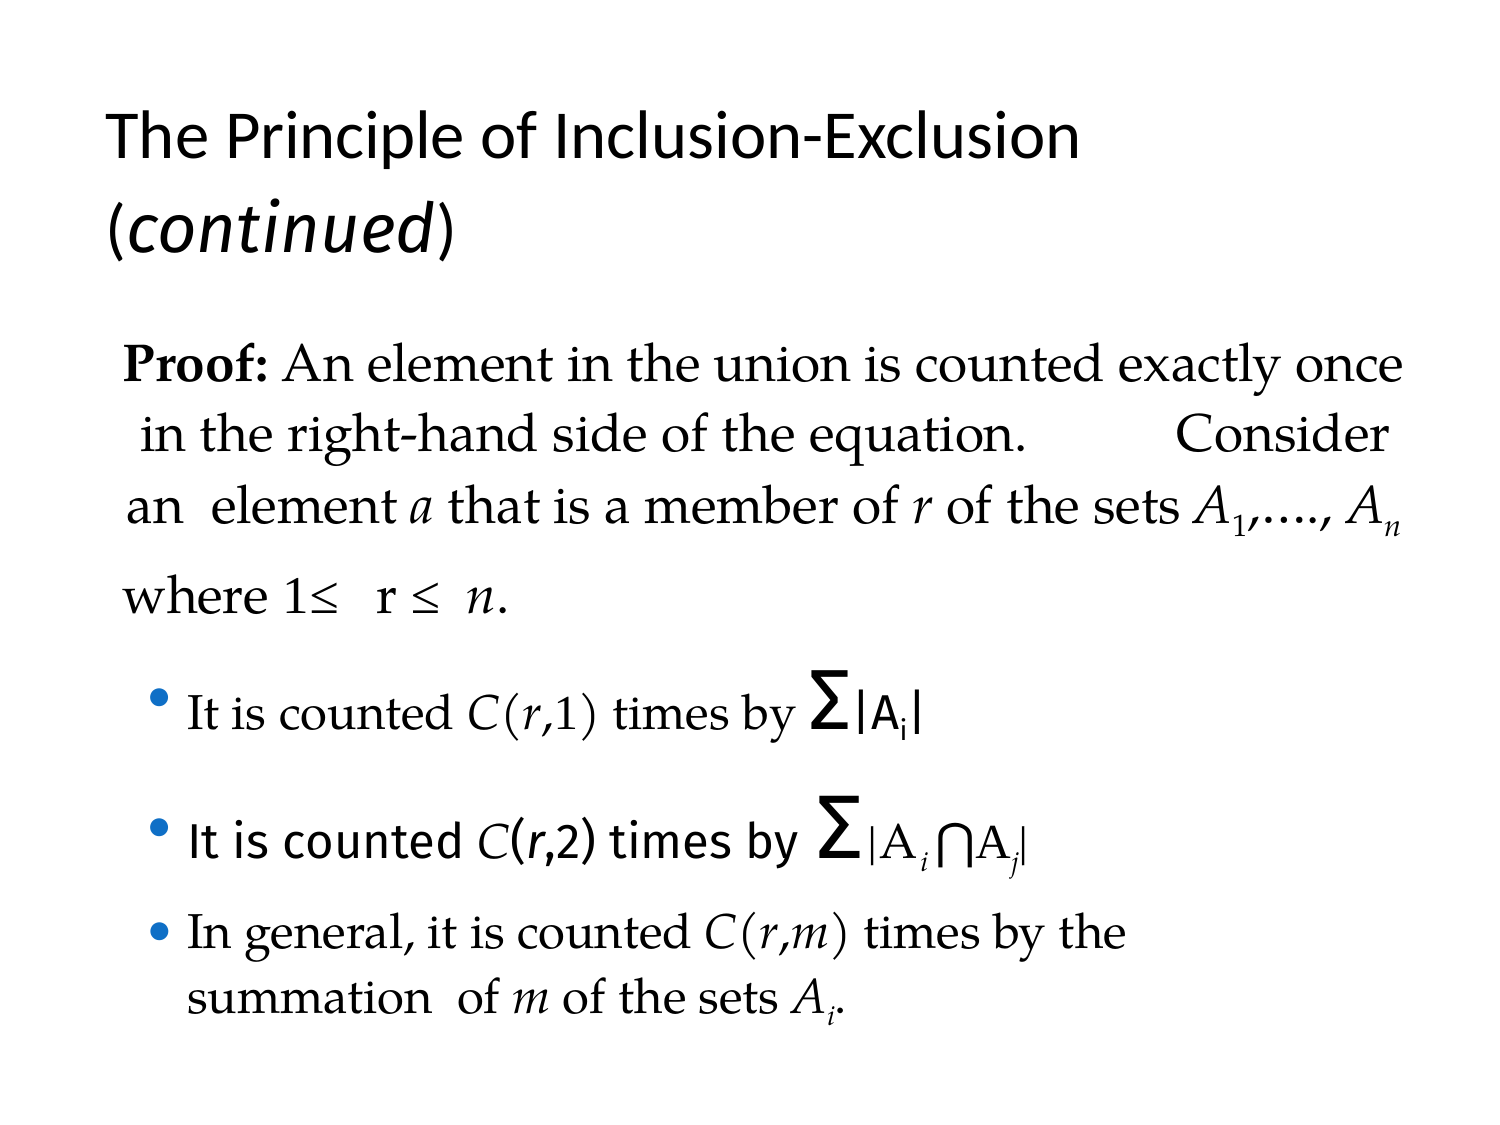

# The Principle of Inclusion-Exclusion  (continued)
Proof: An element in the union is counted exactly once  in the right-hand side of the equation.	Consider an  element a that is a member of r of the sets A1,…., An
where 1≤	r ≤	n.
It is counted C(r,1) times by Σ|Ai|
It is counted C(r,2) times by Σ|Ai ⋂Aj|
In general, it is counted C(r,m) times by the summation  of m of the sets Ai.